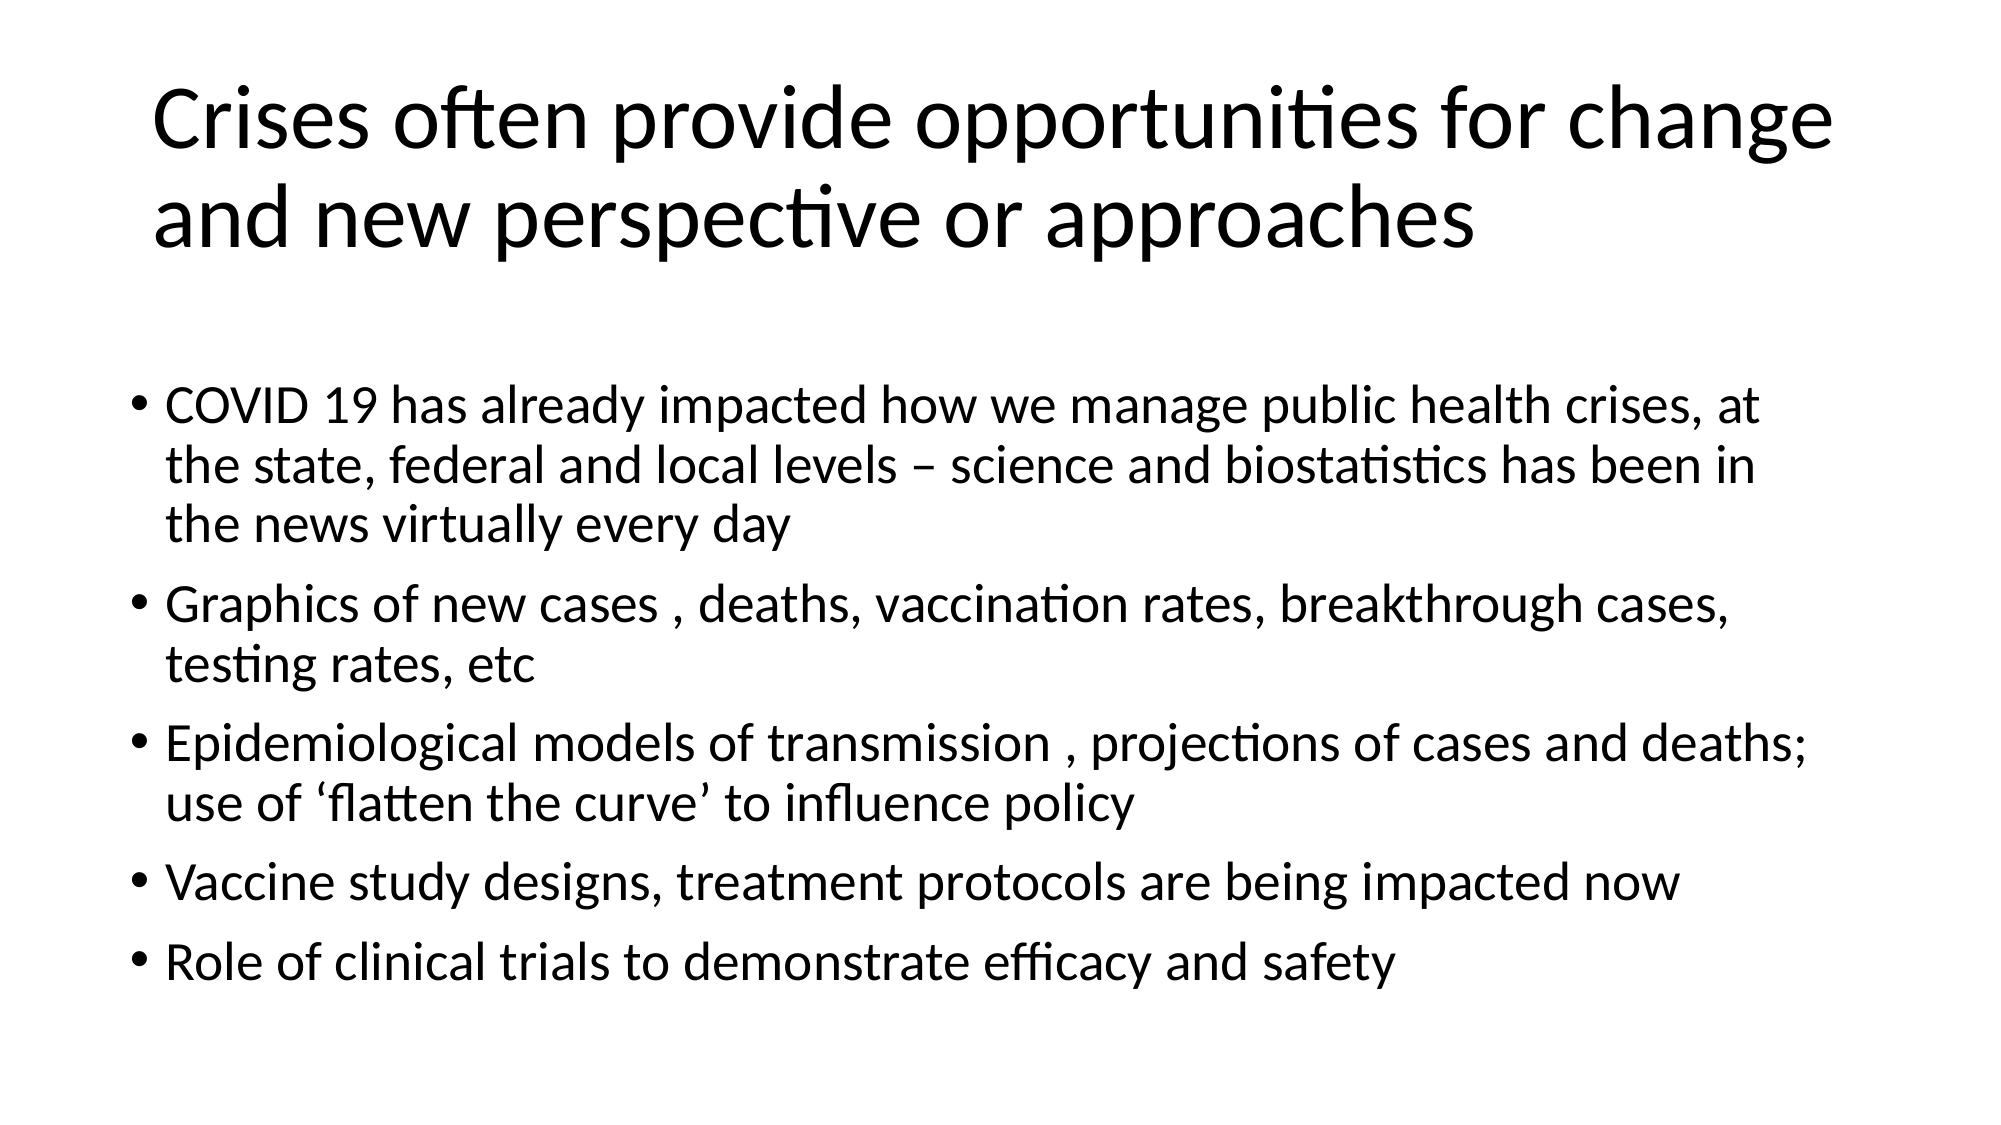

# Crises often provide opportunities for change and new perspective or approaches
COVID 19 has already impacted how we manage public health crises, at the state, federal and local levels – science and biostatistics has been in the news virtually every day
Graphics of new cases , deaths, vaccination rates, breakthrough cases, testing rates, etc
Epidemiological models of transmission , projections of cases and deaths; use of ‘flatten the curve’ to influence policy
Vaccine study designs, treatment protocols are being impacted now
Role of clinical trials to demonstrate efficacy and safety